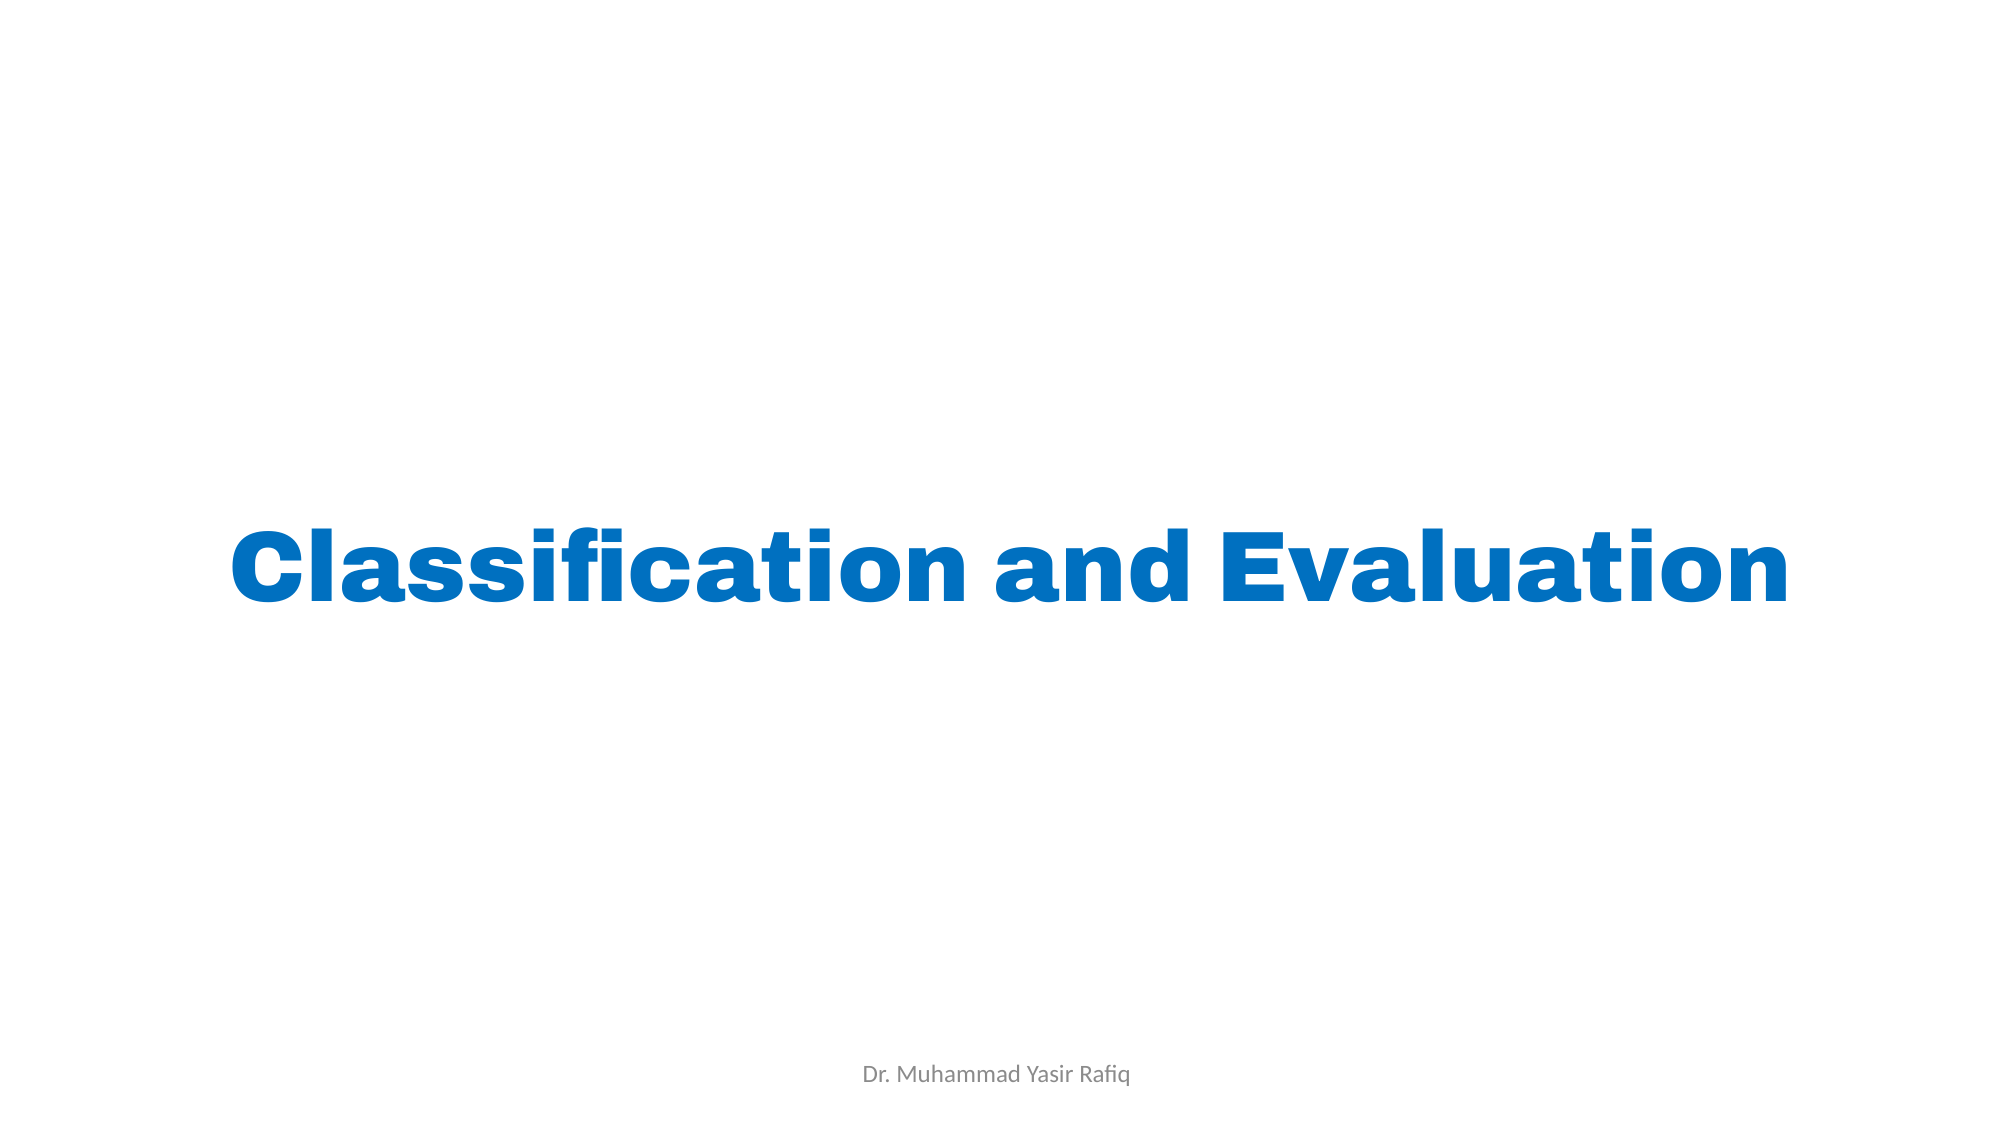

Classification and Evaluation
Dr. Muhammad Yasir Rafiq